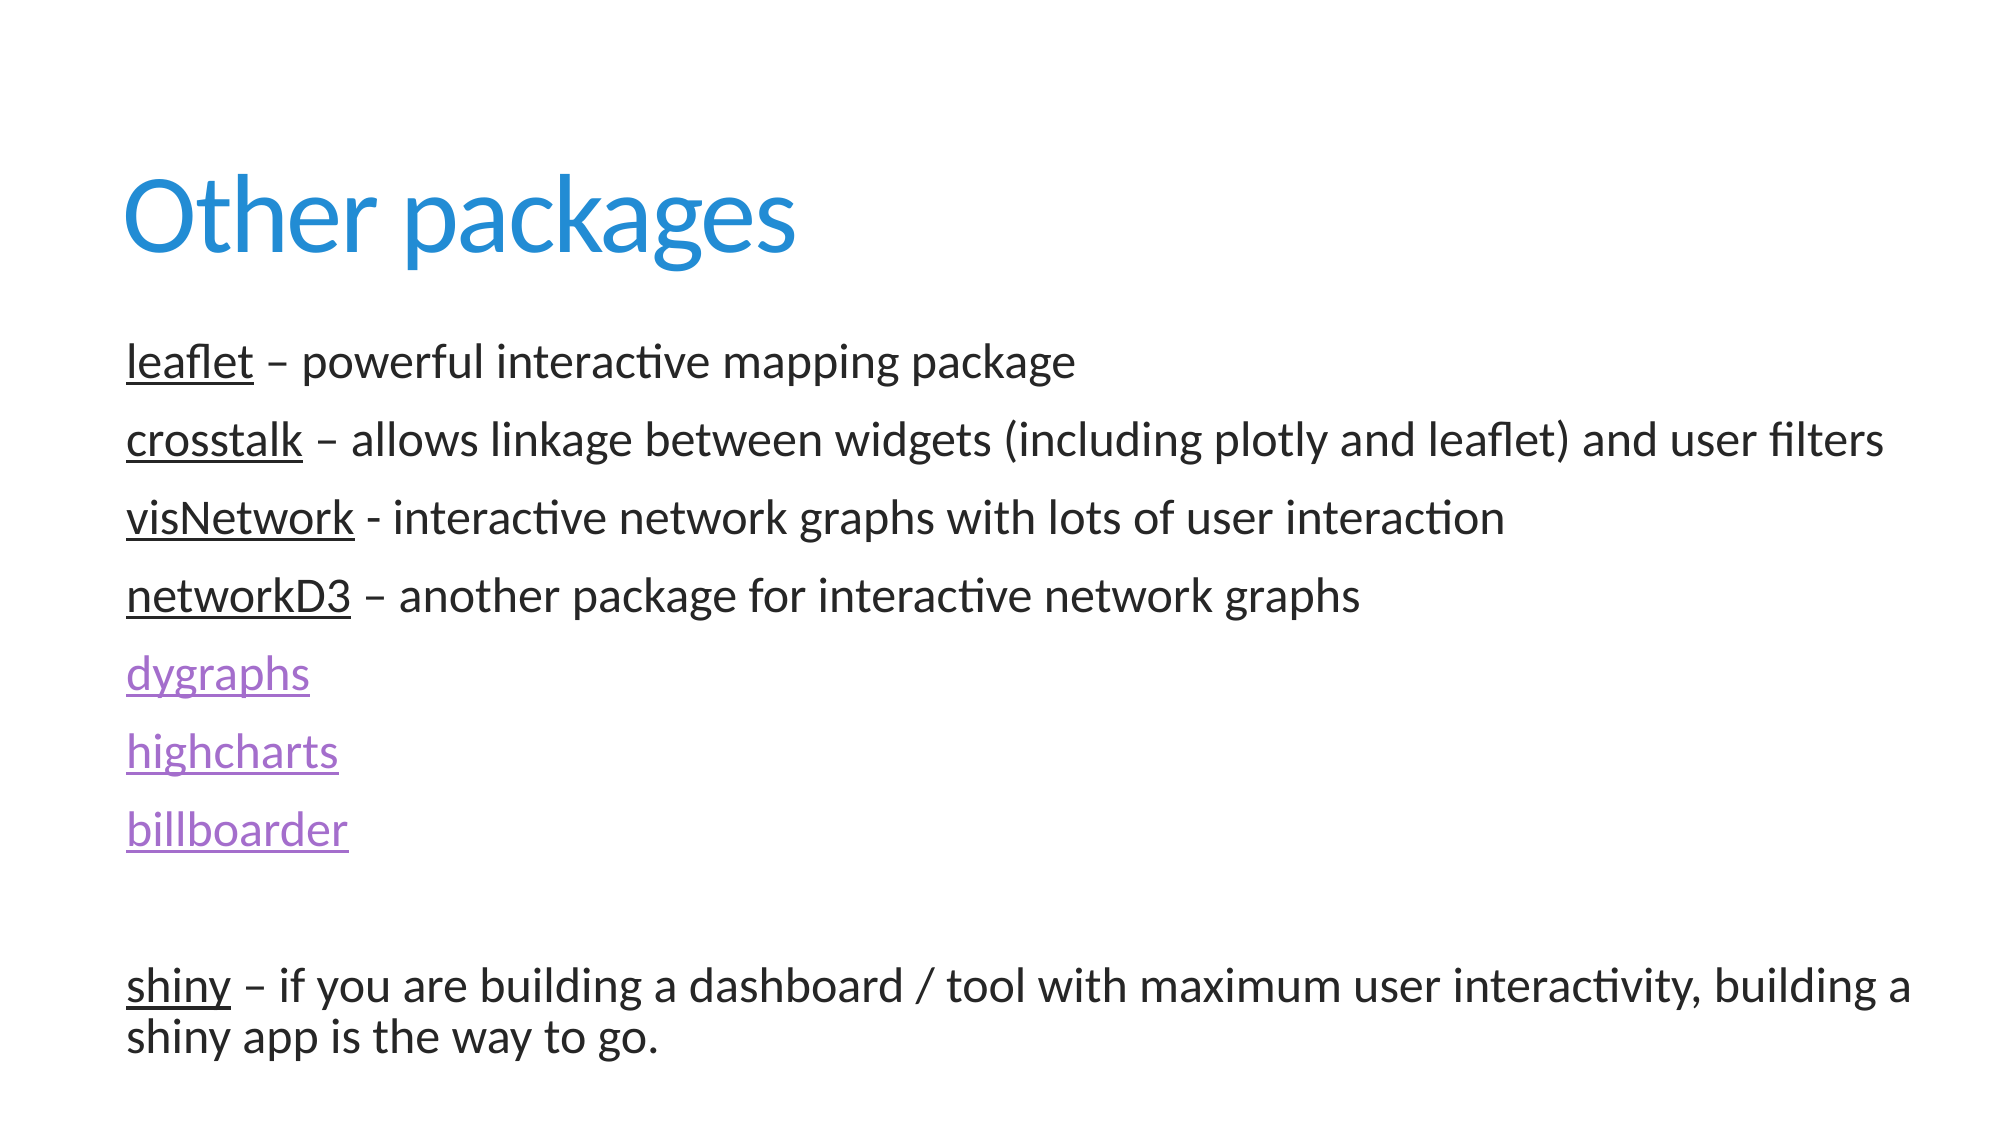

# Other packages
leaflet – powerful interactive mapping package
crosstalk – allows linkage between widgets (including plotly and leaflet) and user filters
visNetwork - interactive network graphs with lots of user interaction
networkD3 – another package for interactive network graphs
dygraphs
highcharts
billboarder

shiny – if you are building a dashboard / tool with maximum user interactivity, building a shiny app is the way to go.